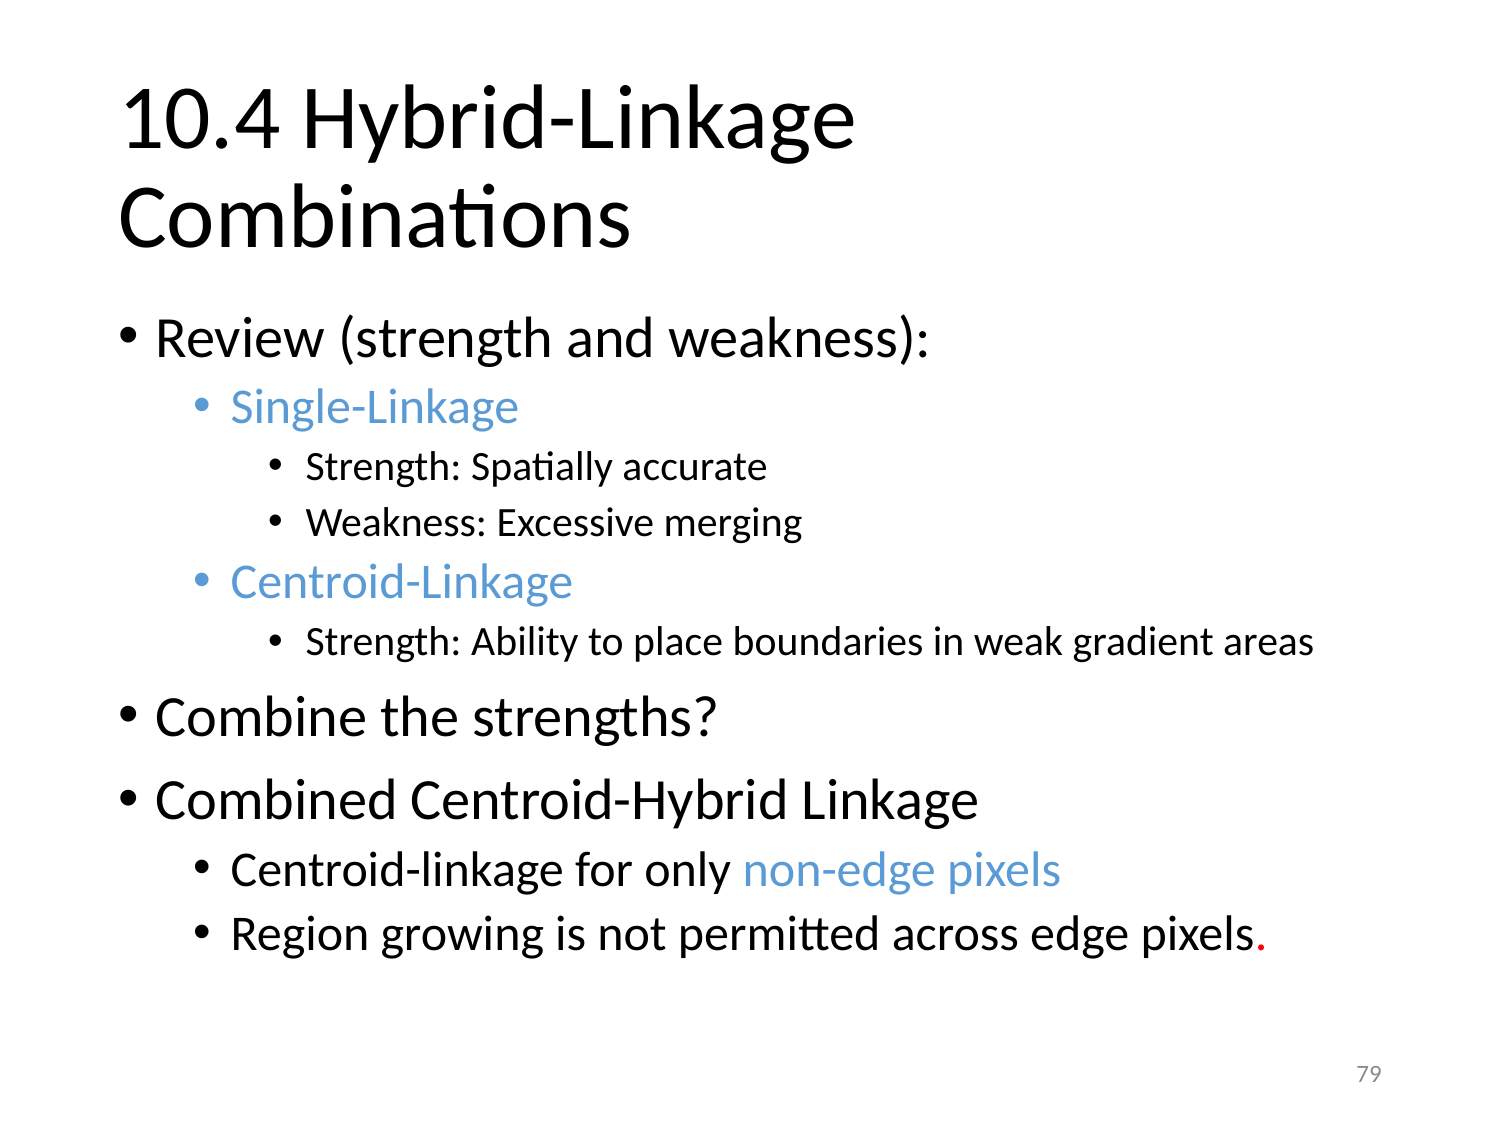

# 10.4 Hybrid-Linkage Combinations
Review (strength and weakness):
Single-Linkage
Strength: Spatially accurate
Weakness: Excessive merging
Centroid-Linkage
Strength: Ability to place boundaries in weak gradient areas
Combine the strengths?
Combined Centroid-Hybrid Linkage
Centroid-linkage for only non-edge pixels
Region growing is not permitted across edge pixels.

79